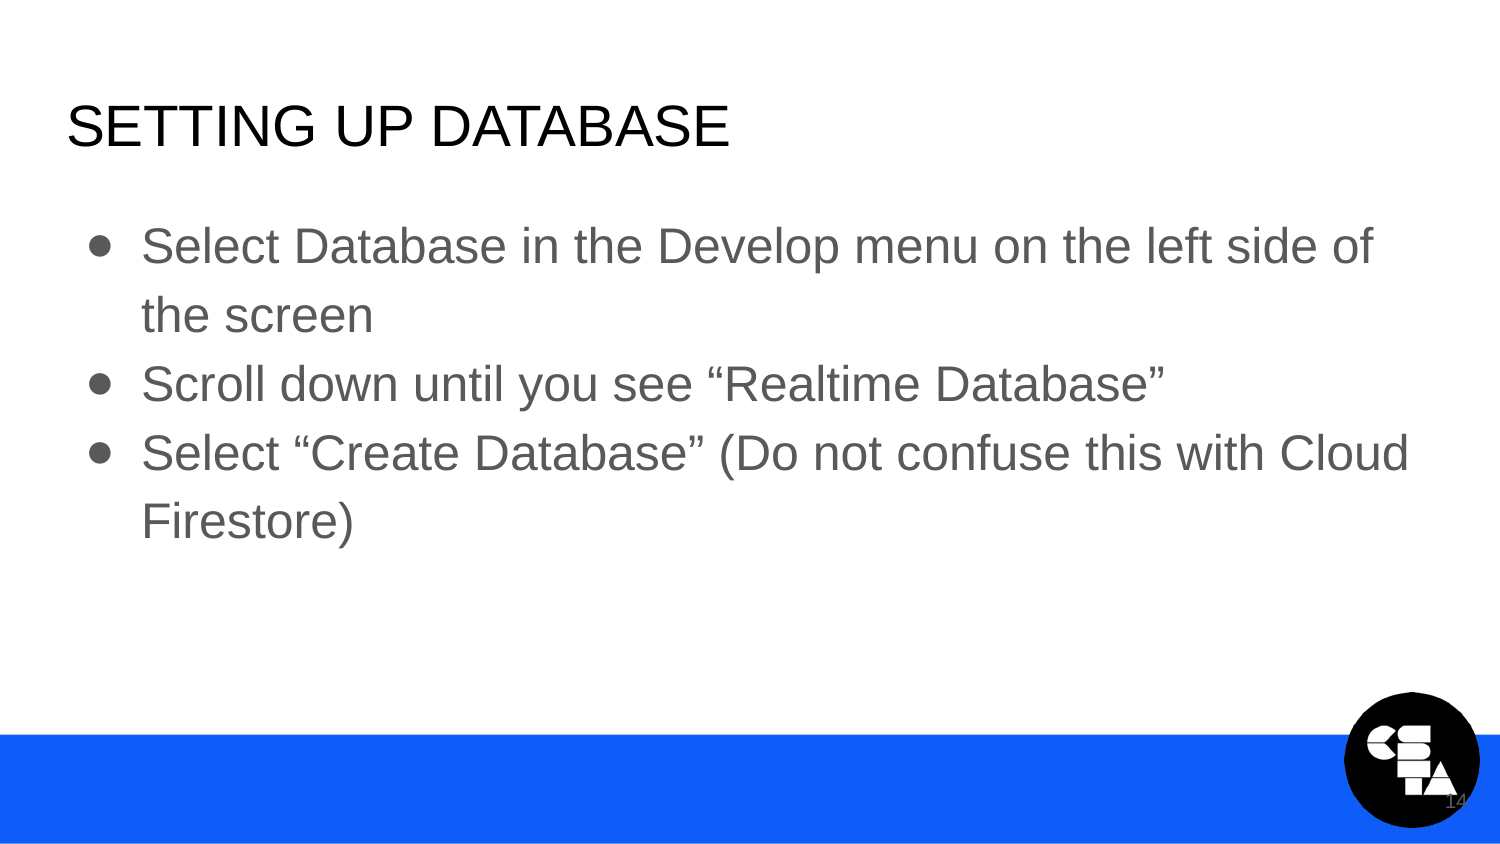

# Setting Up Database
Select Database in the Develop menu on the left side of the screen
Scroll down until you see “Realtime Database”
Select “Create Database” (Do not confuse this with Cloud Firestore)

14